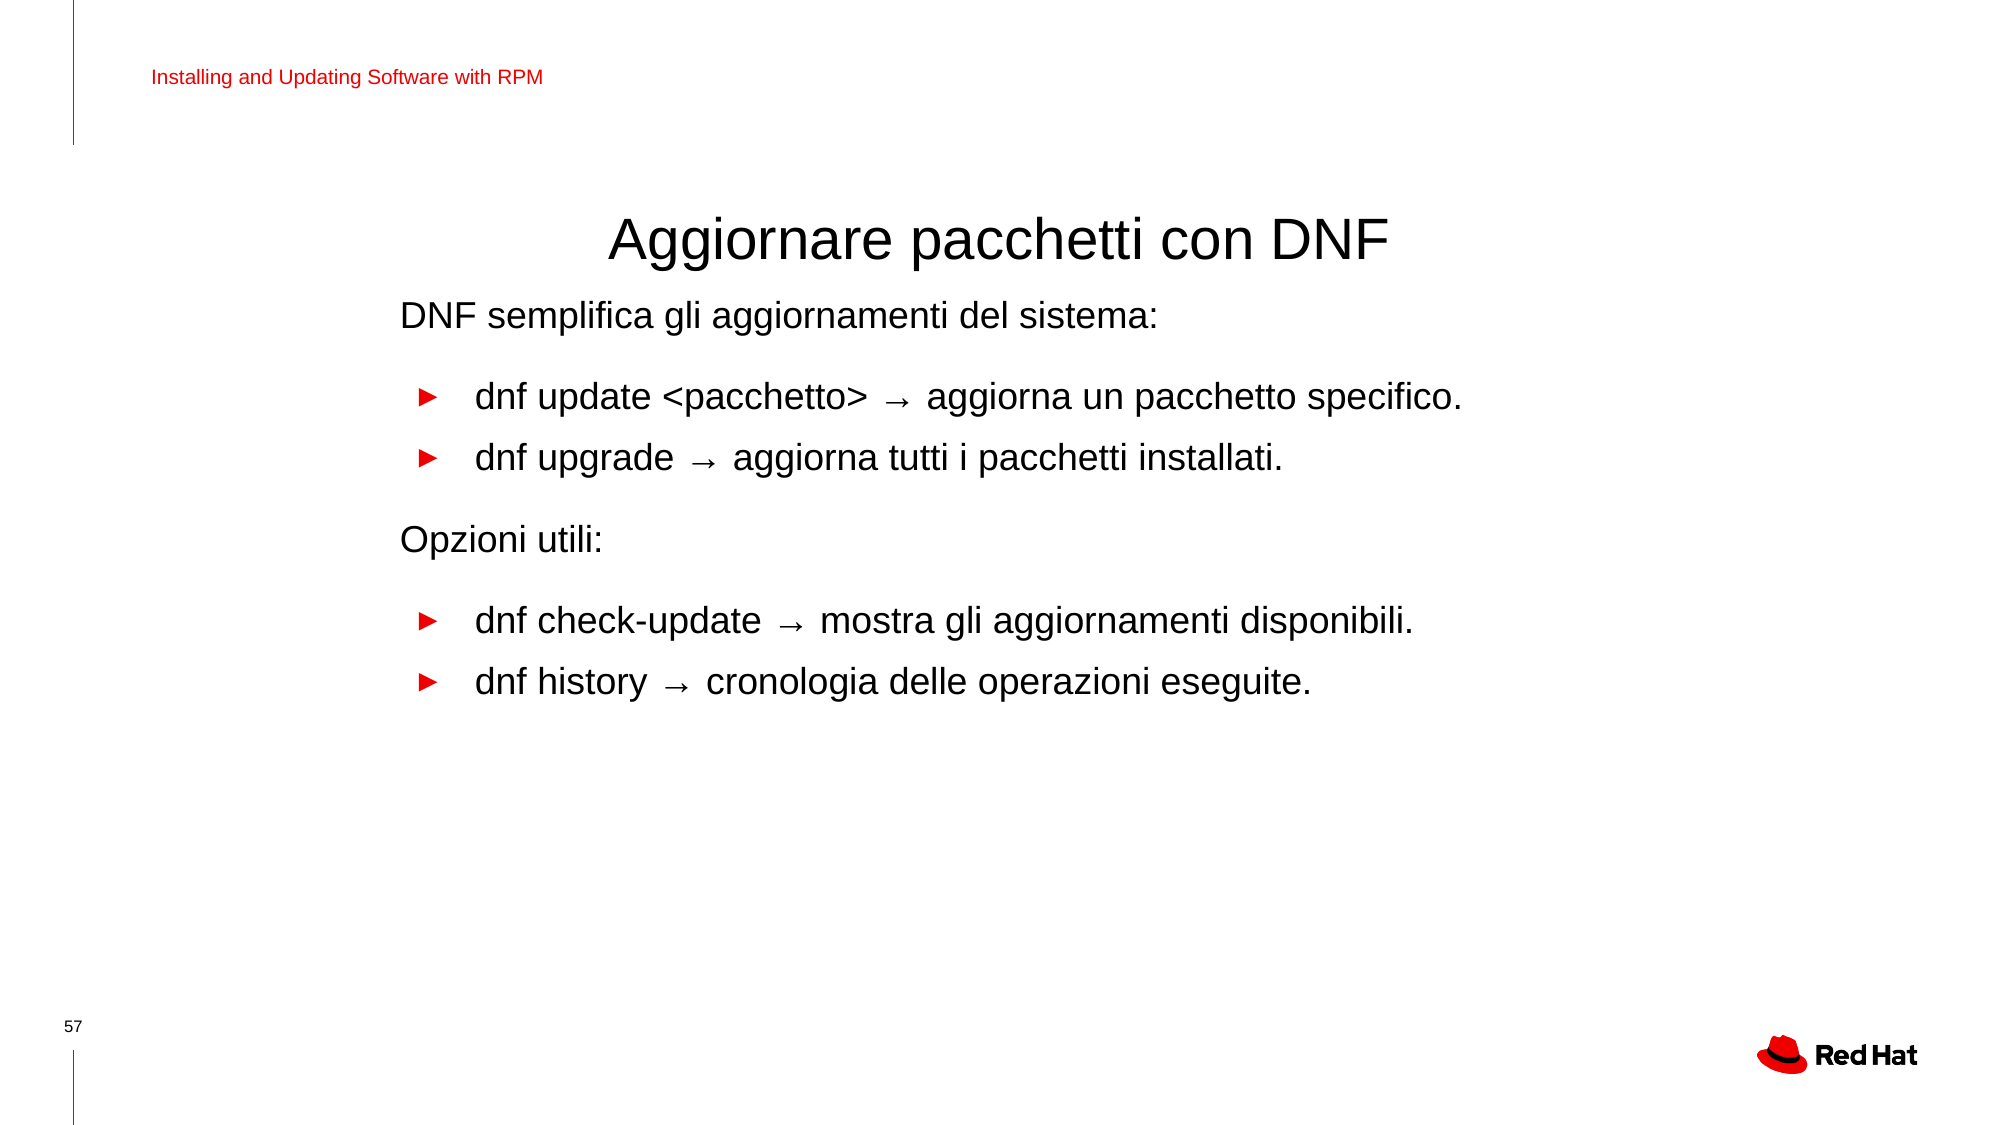

Installing and Updating Software with RPM
# Aggiornare pacchetti con DNF
DNF semplifica gli aggiornamenti del sistema:
dnf update <pacchetto> → aggiorna un pacchetto specifico.
dnf upgrade → aggiorna tutti i pacchetti installati.
Opzioni utili:
dnf check-update → mostra gli aggiornamenti disponibili.
dnf history → cronologia delle operazioni eseguite.
57